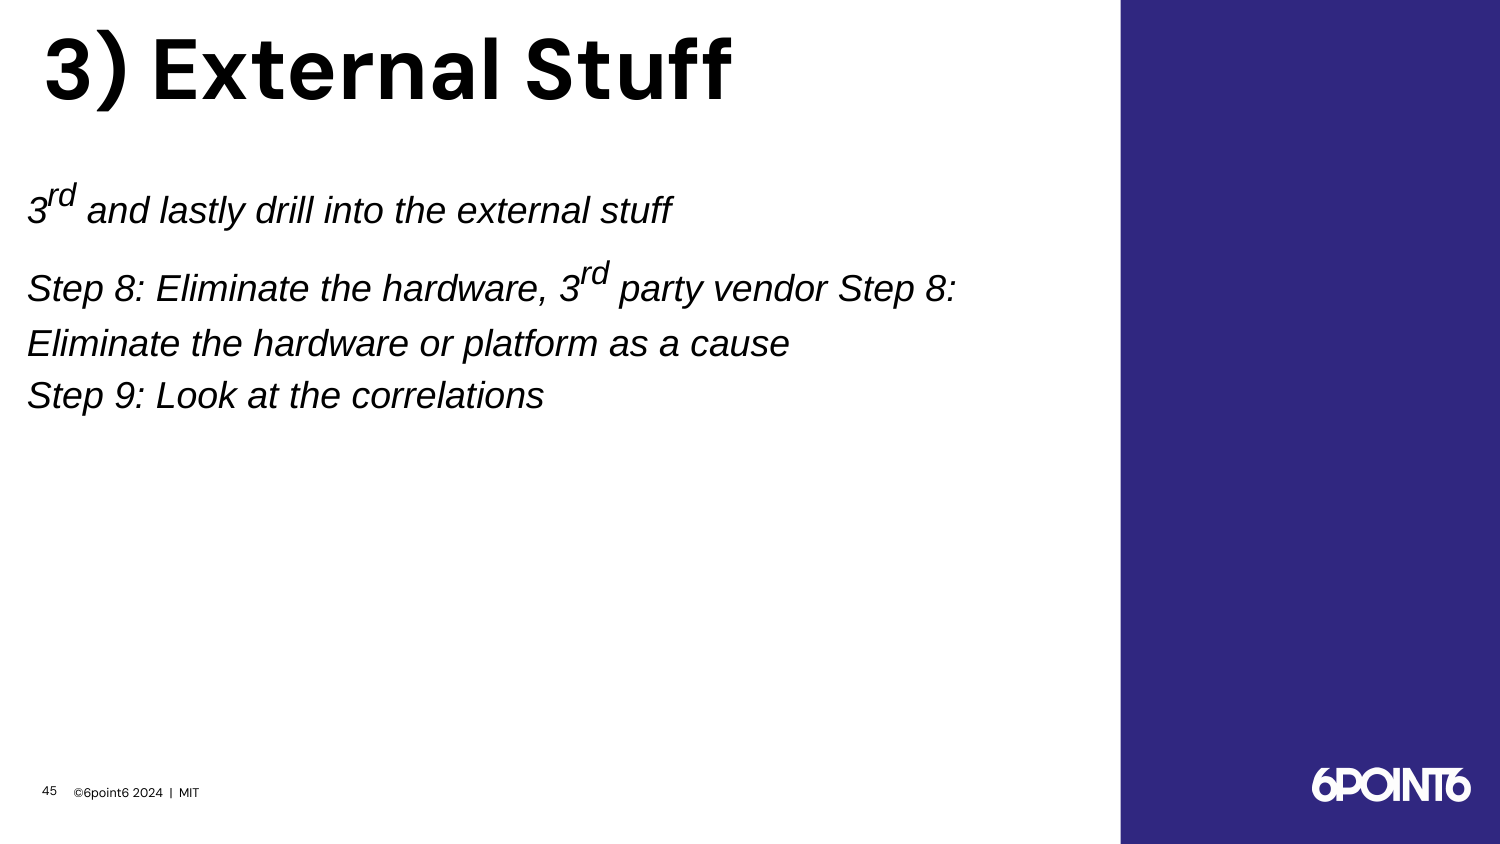

# 3) External Stuff
3rd and lastly drill into the external stuff
Step 8: Eliminate the hardware, 3rd party vendor Step 8: Eliminate the hardware or platform as a cause
Step 9: Look at the correlations

45